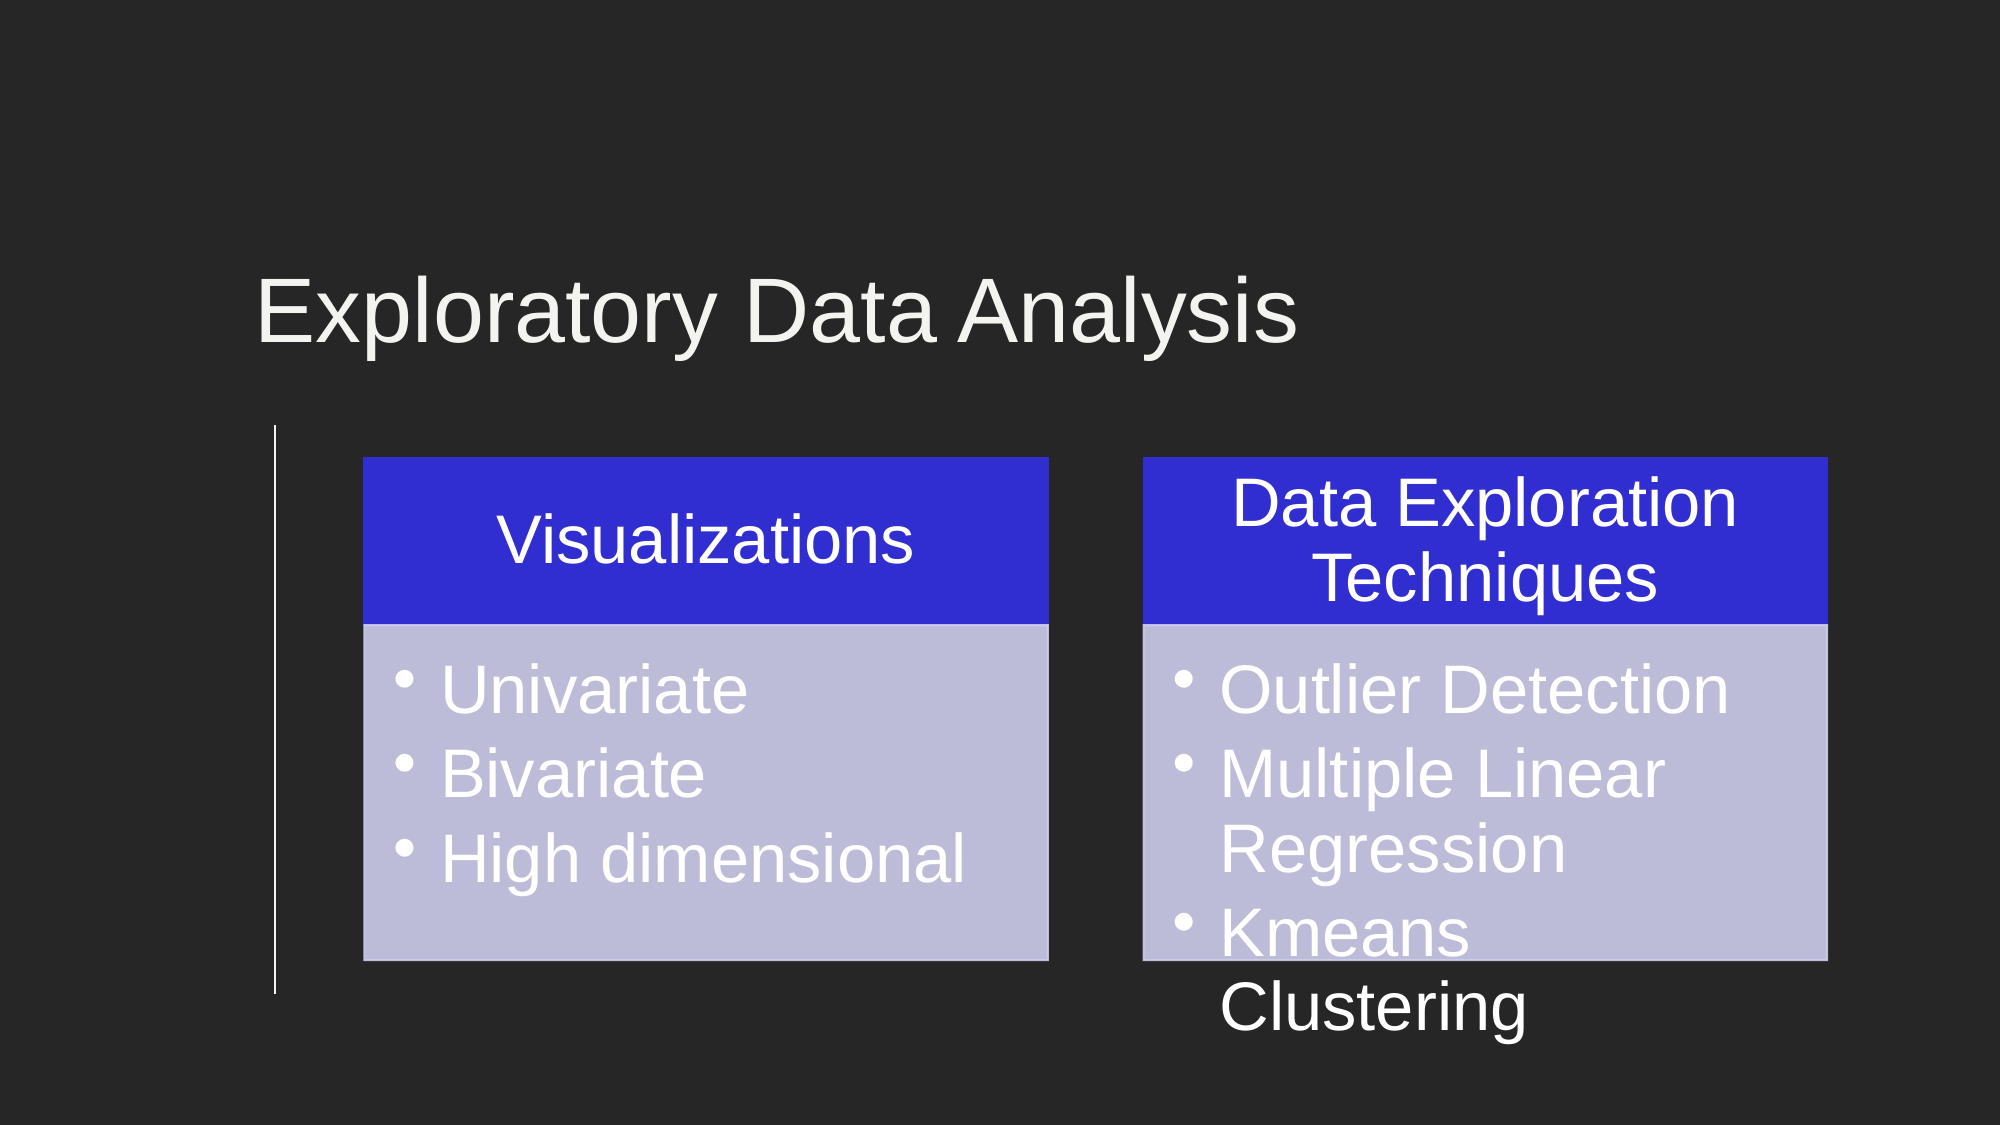

# Exploratory Data Analysis
Visualizations
Univariate
Bivariate
High dimensional
Data Exploration Techniques
Outlier Detection
Multiple Linear Regression
Kmeans Clustering